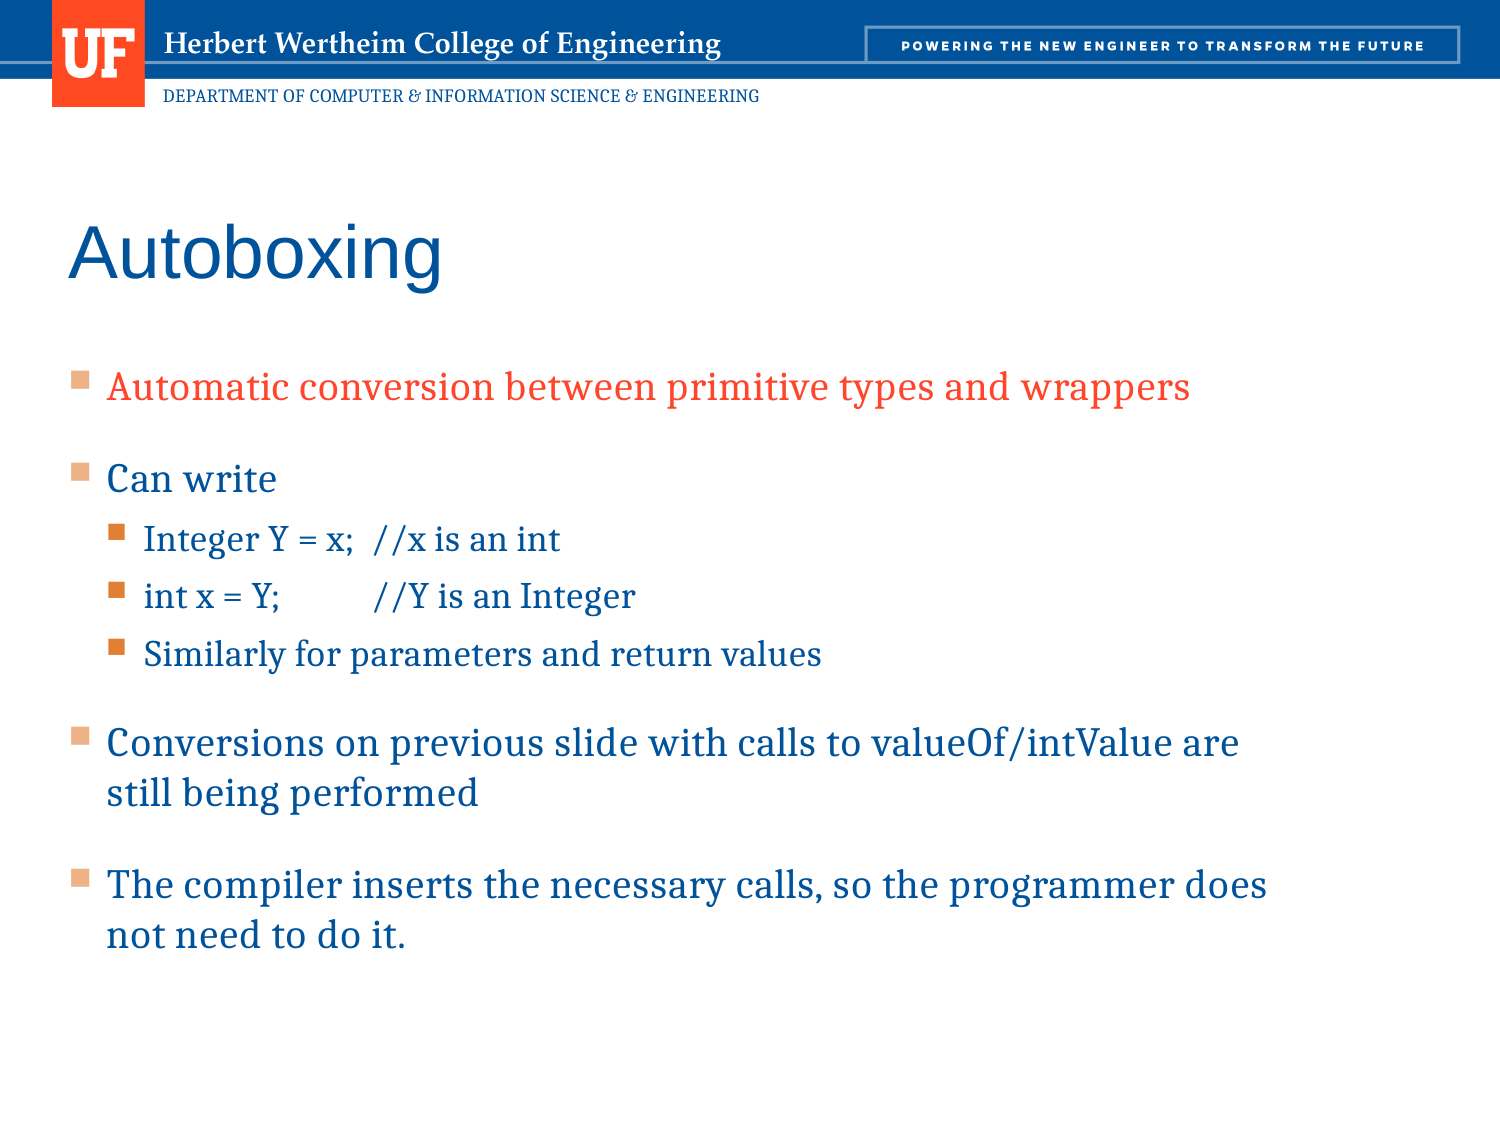

# Autoboxing
Automatic conversion between primitive types and wrappers
Can write
Integer Y = x;  //x is an int
int x = Y;           //Y is an Integer
Similarly for parameters and return values
Conversions on previous slide with calls to valueOf/intValue are still being performed
The compiler inserts the necessary calls, so the programmer does not need to do it.